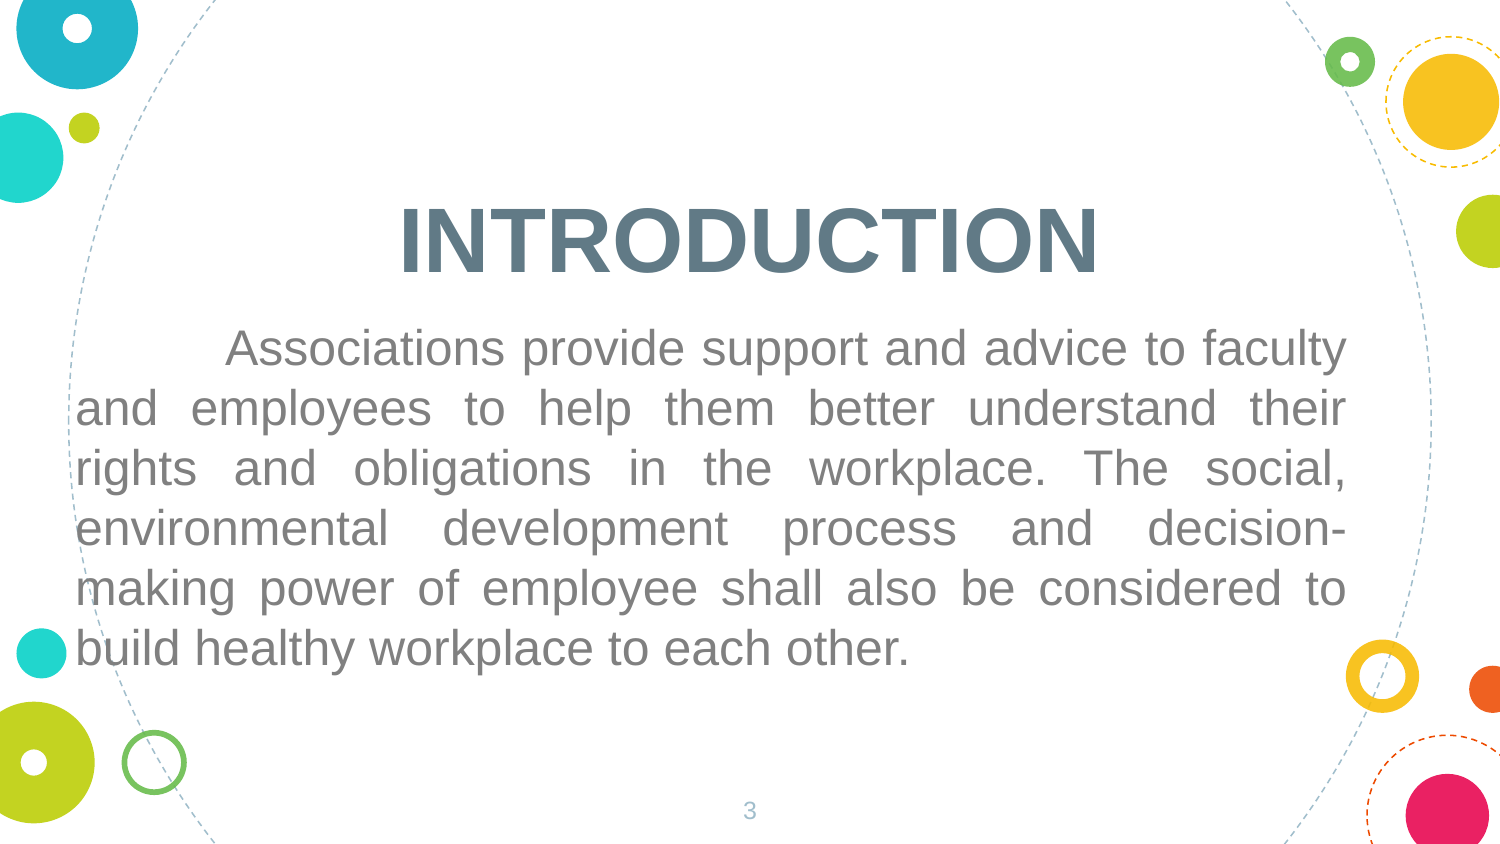

INTRODUCTION
	Associations provide support and advice to faculty and employees to help them better understand their rights and obligations in the workplace. The social, environmental development process and decision-making power of employee shall also be considered to build healthy workplace to each other.
3